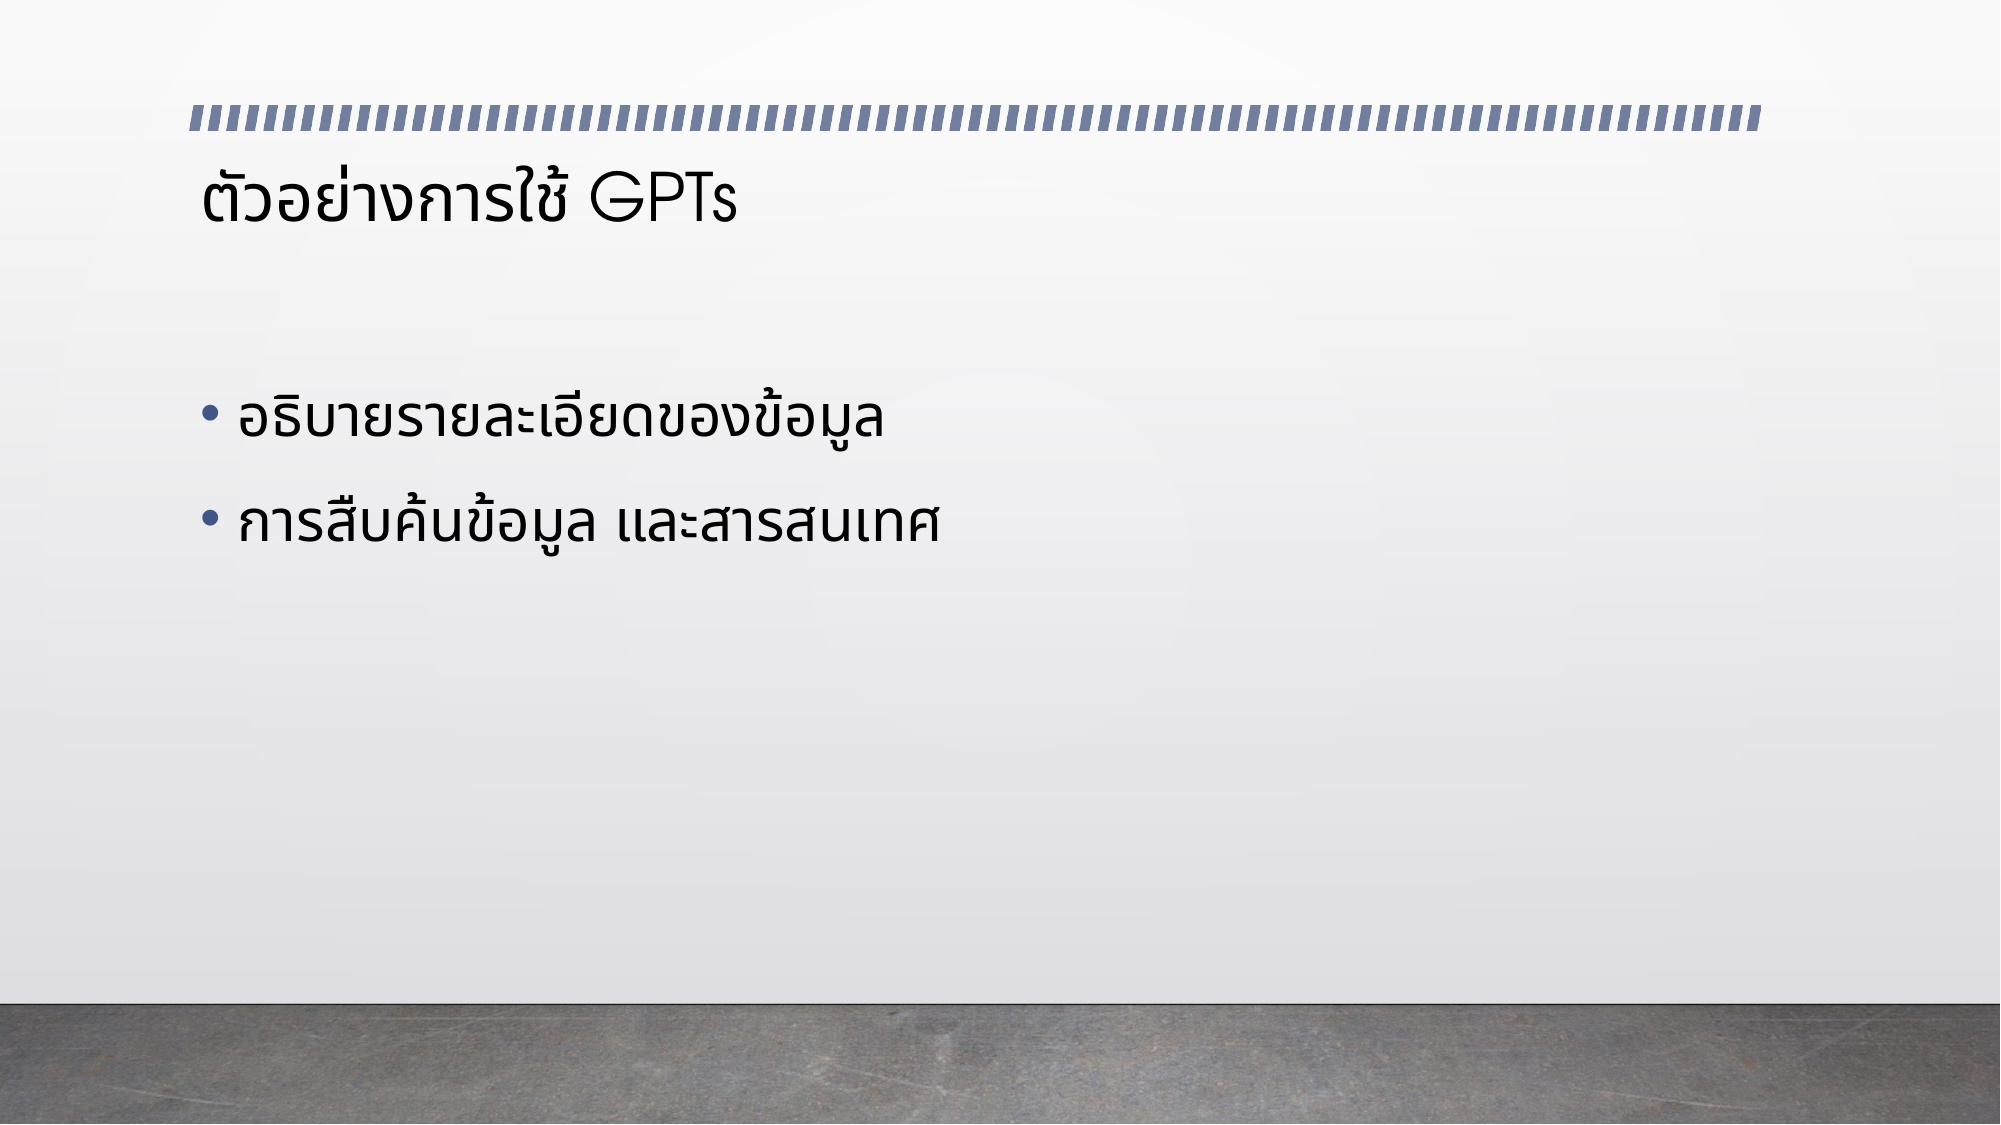

# ตัวอย่างการใช้ GPTs
อธิบายรายละเอียดของข้อมูล
การสืบค้นข้อมูล และสารสนเทศ